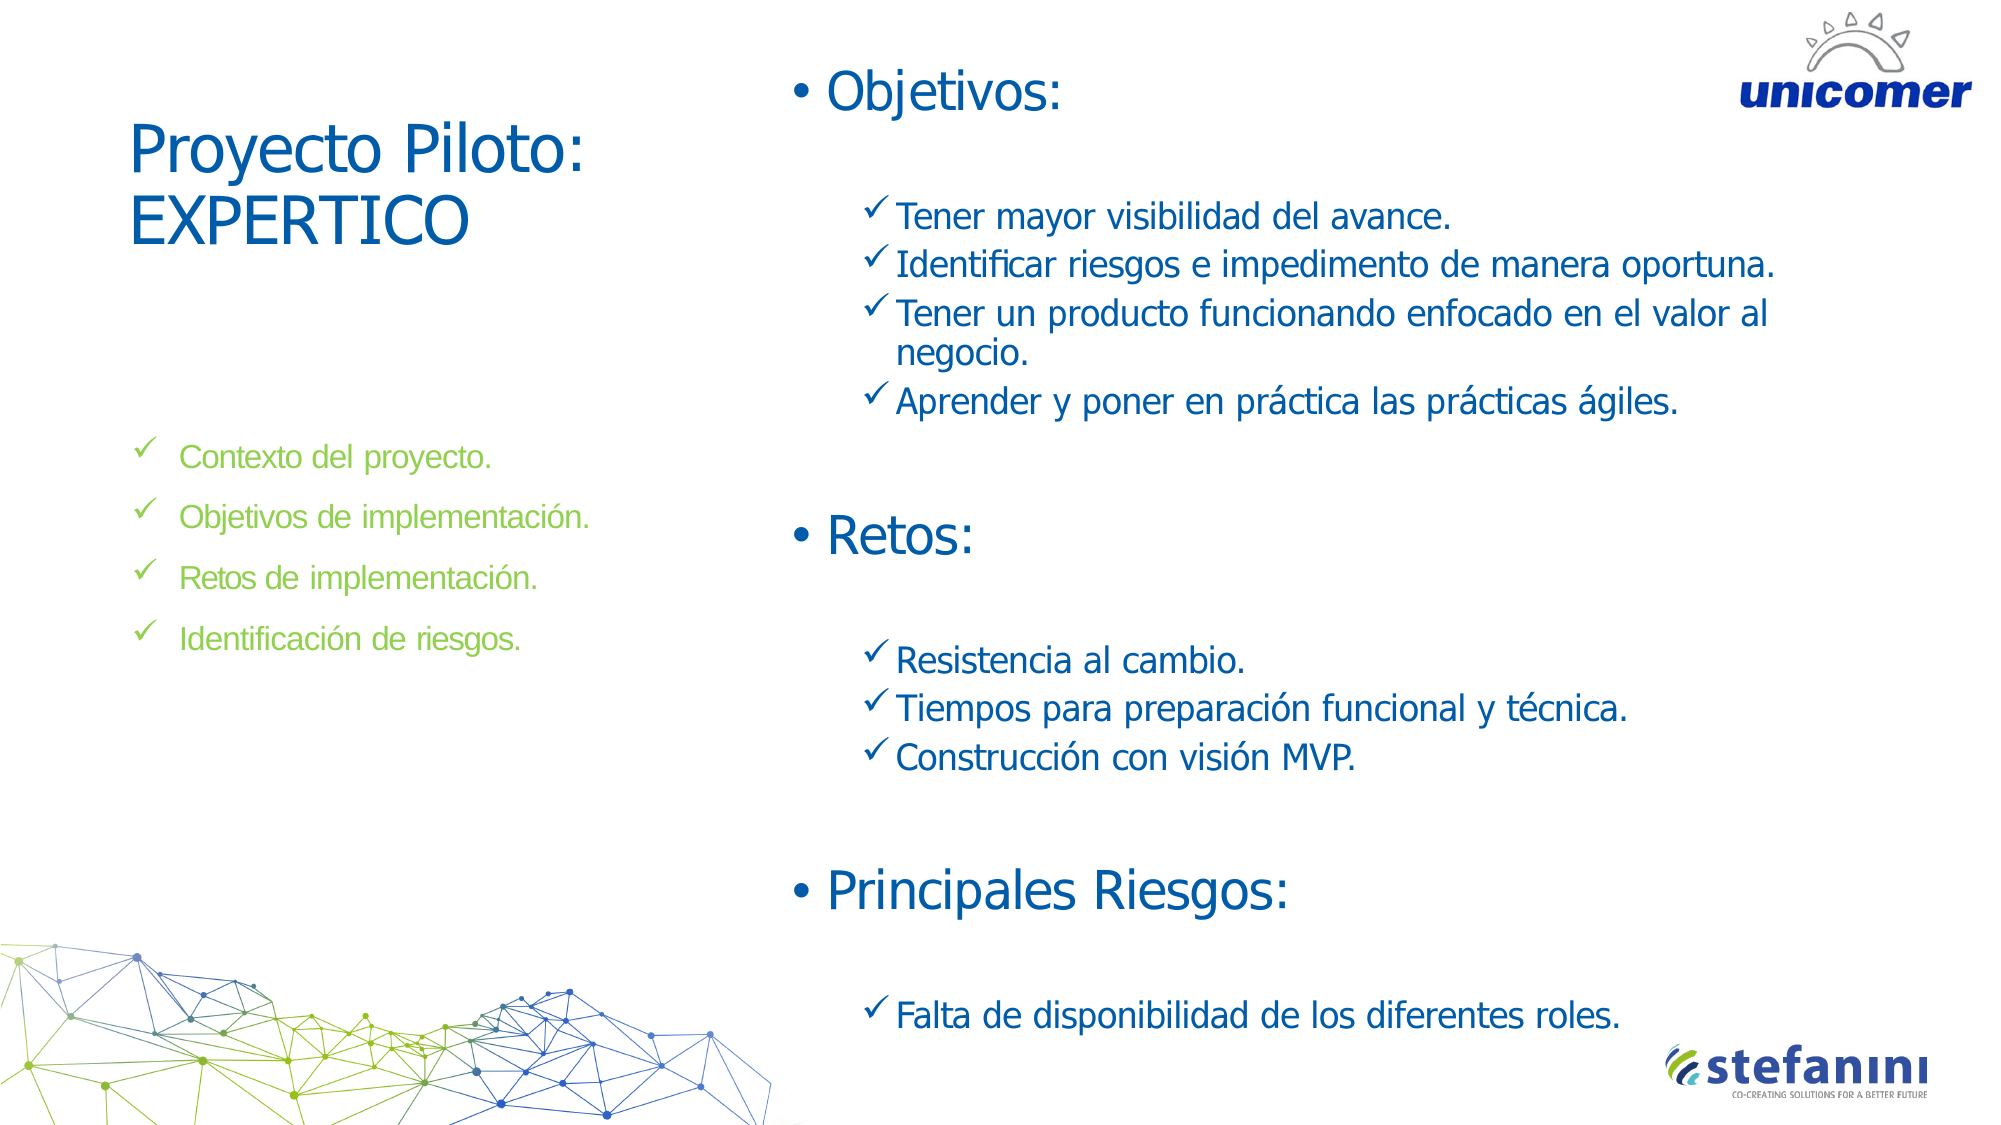

# Proyecto Piloto: EXPERTICO
Objetivos:

Tener mayor visibilidad del avance.
Identificar riesgos e impedimento de manera oportuna.
Tener un producto funcionando enfocado en el valor al negocio.
Aprender y poner en práctica las prácticas ágiles.

Retos:

Resistencia al cambio.
Tiempos para preparación funcional y técnica.
Construcción con visión MVP.

Principales Riesgos:

Falta de disponibilidad de los diferentes roles.
Contexto del proyecto.
Objetivos de implementación.
Retos de implementación.
Identificación de riesgos.